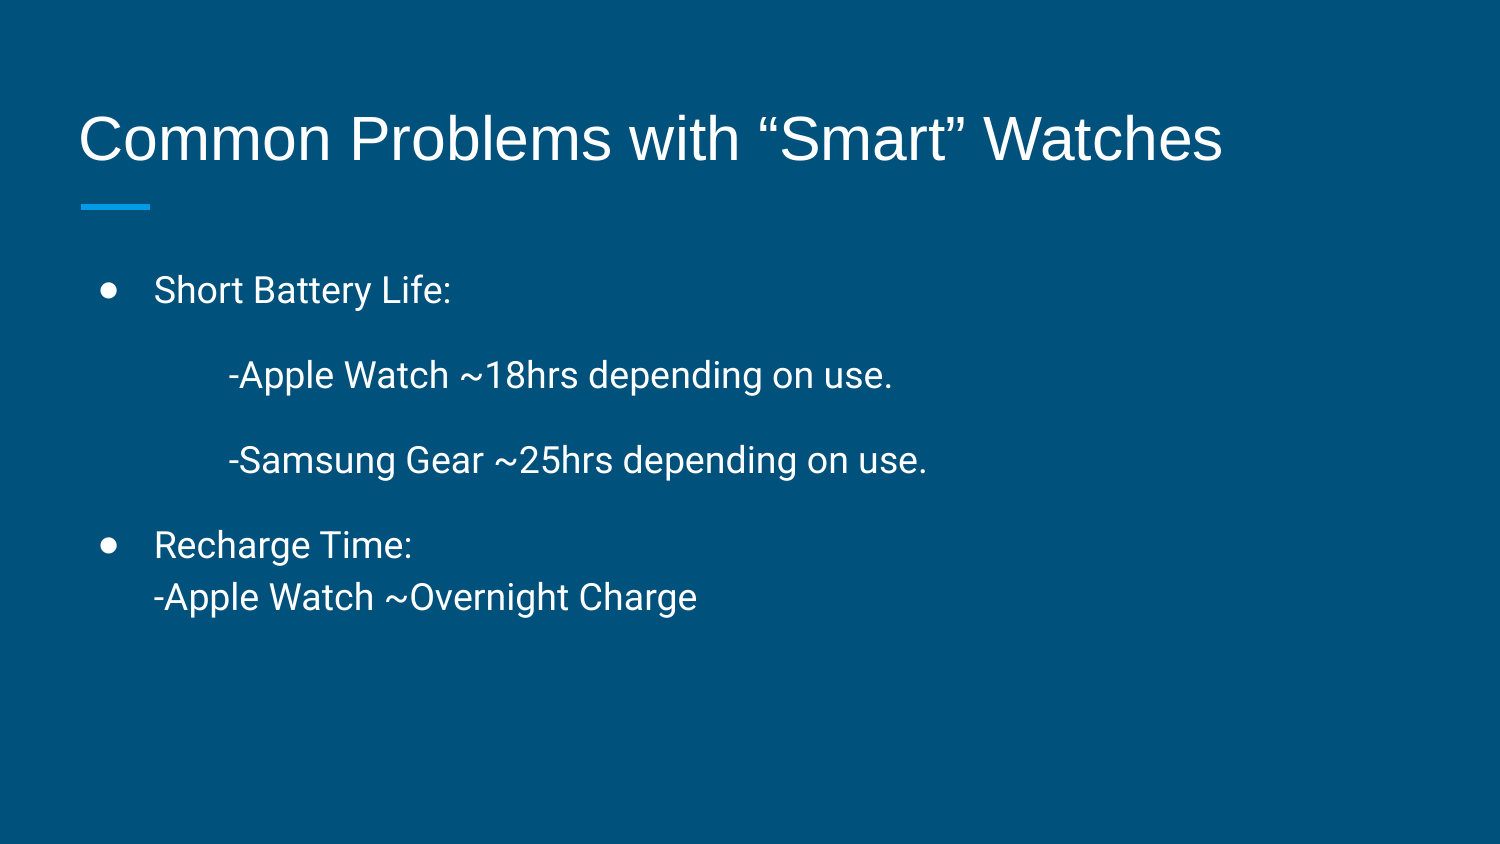

# Common Problems with “Smart” Watches
Short Battery Life:
	-Apple Watch ~18hrs depending on use.
	-Samsung Gear ~25hrs depending on use.
Recharge Time:
-Apple Watch ~Overnight Charge